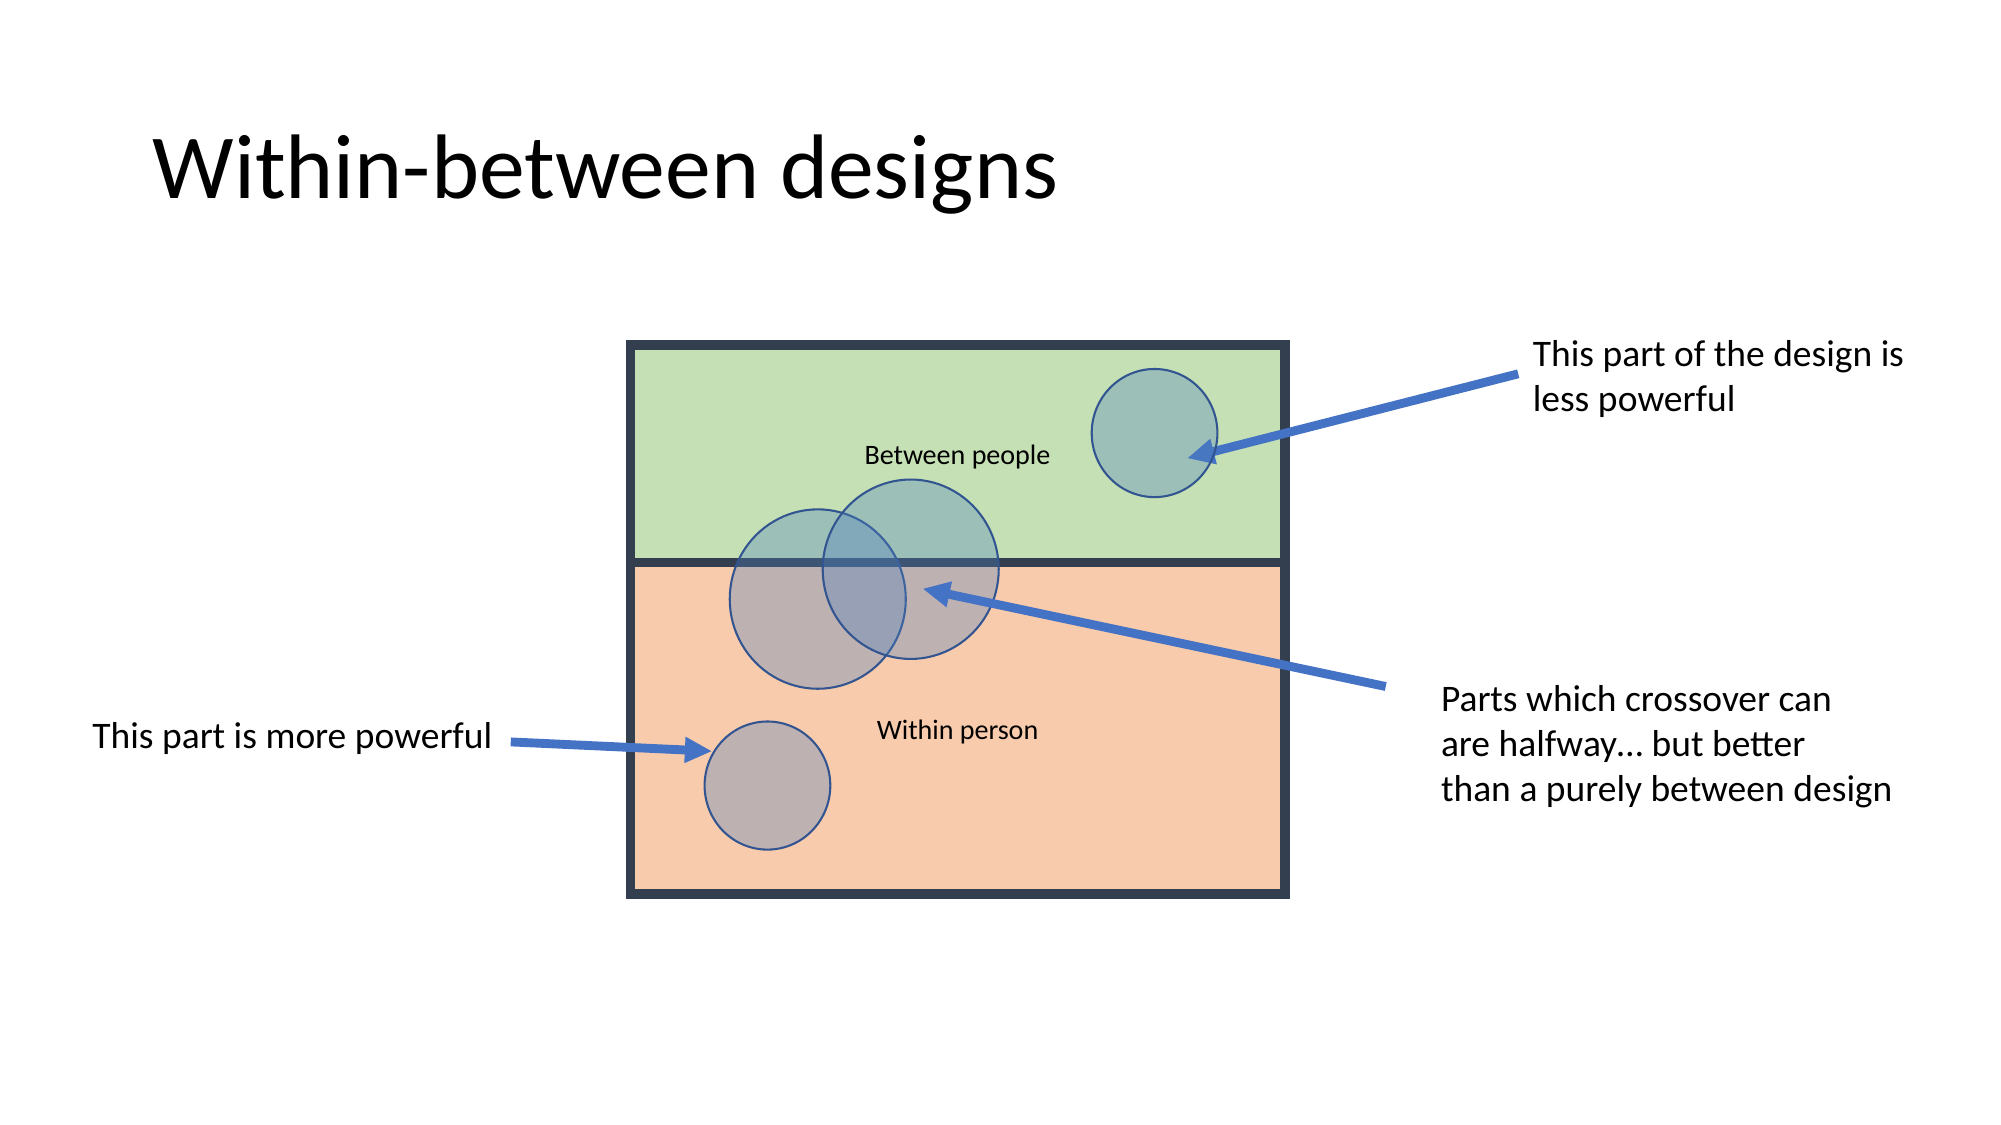

# Within-between designs
This part of the design is less powerful
Between people

Within person
Parts which crossover can
are halfway… but better
than a purely between design
This part is more powerful